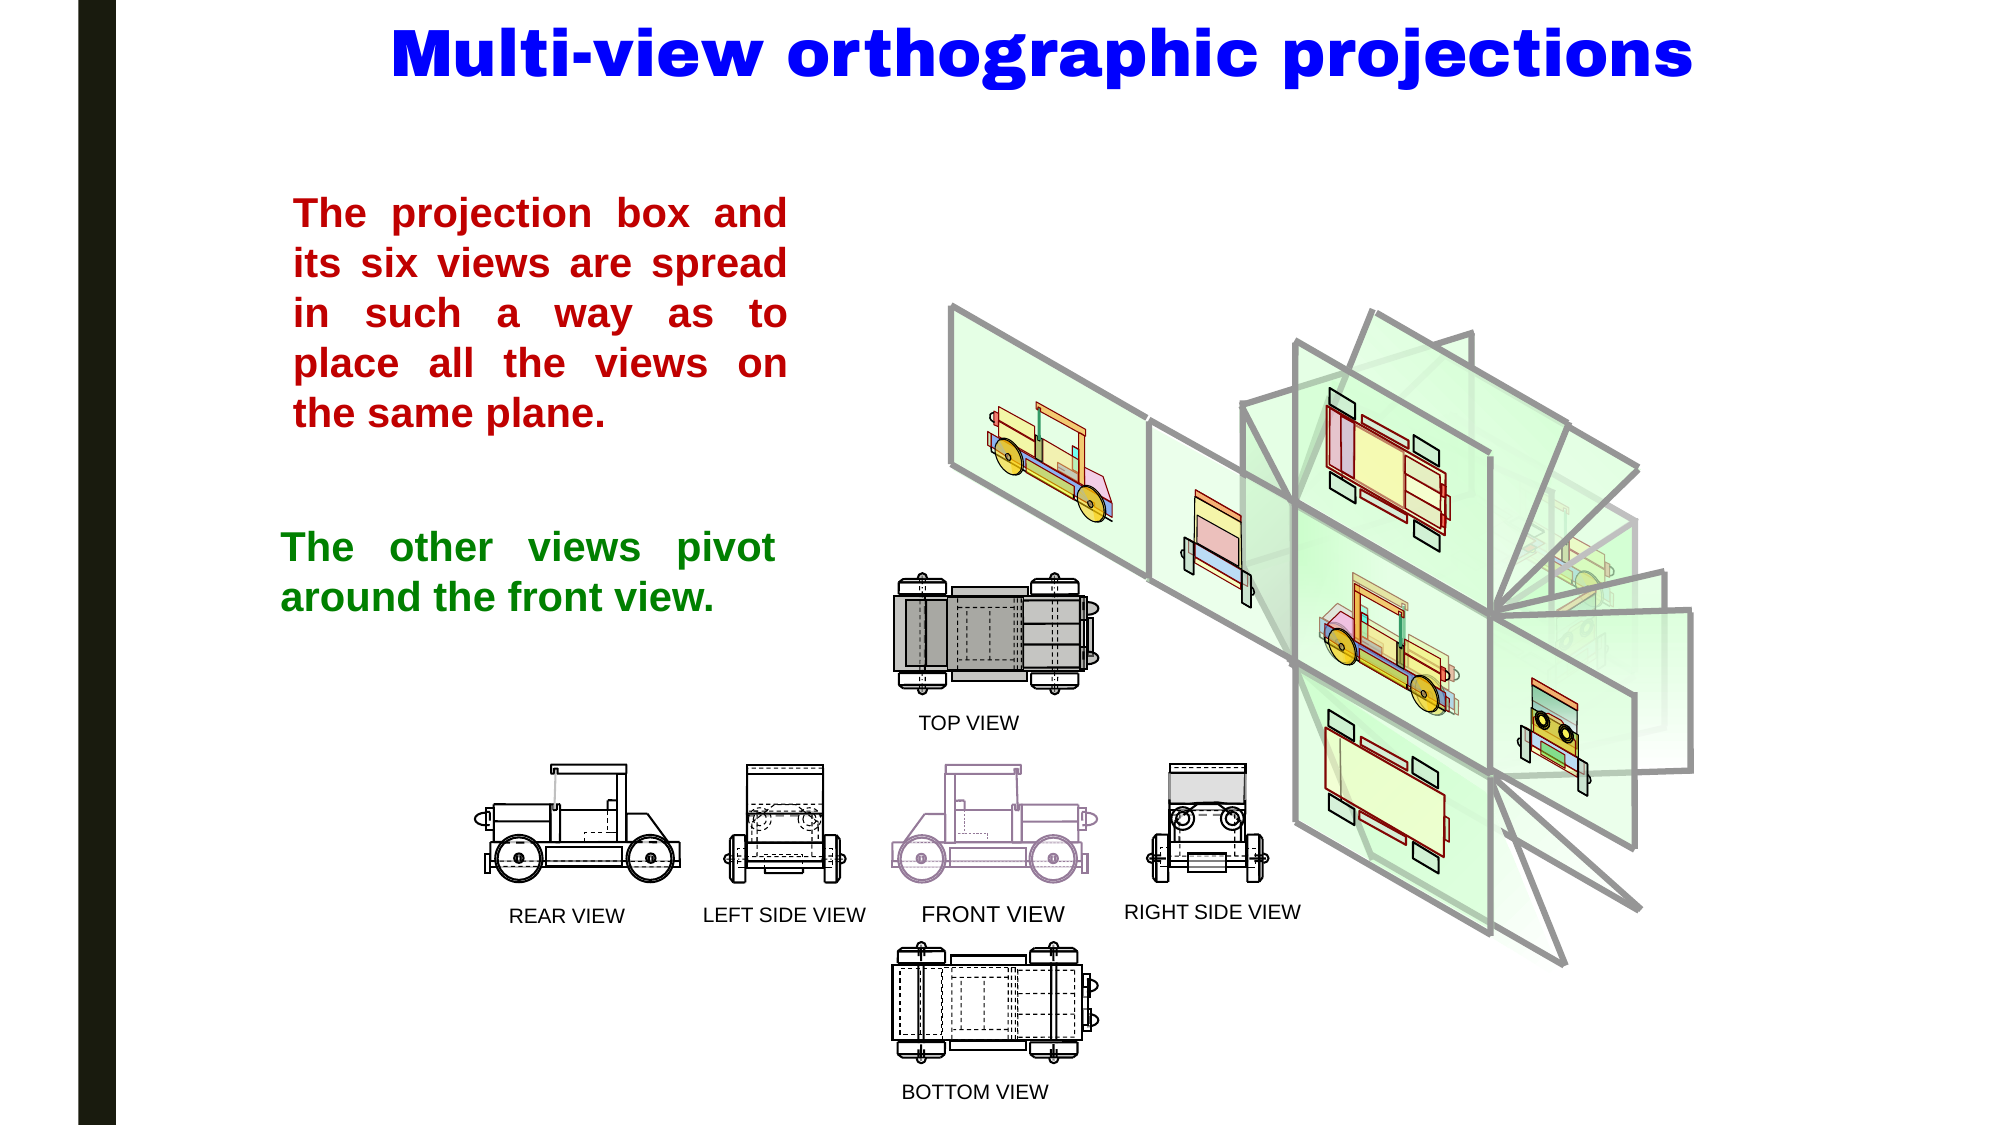

# Multi-view orthographic projections
The projection box and its six views are spread in such a way as to place all the views on the same plane.

The other views pivot around the front view.

TOP VIEW

RIGHT SIDE VIEW

REAR VIEW

LEFT SIDE VIEW

FRONT VIEW

BOTTOM VIEW